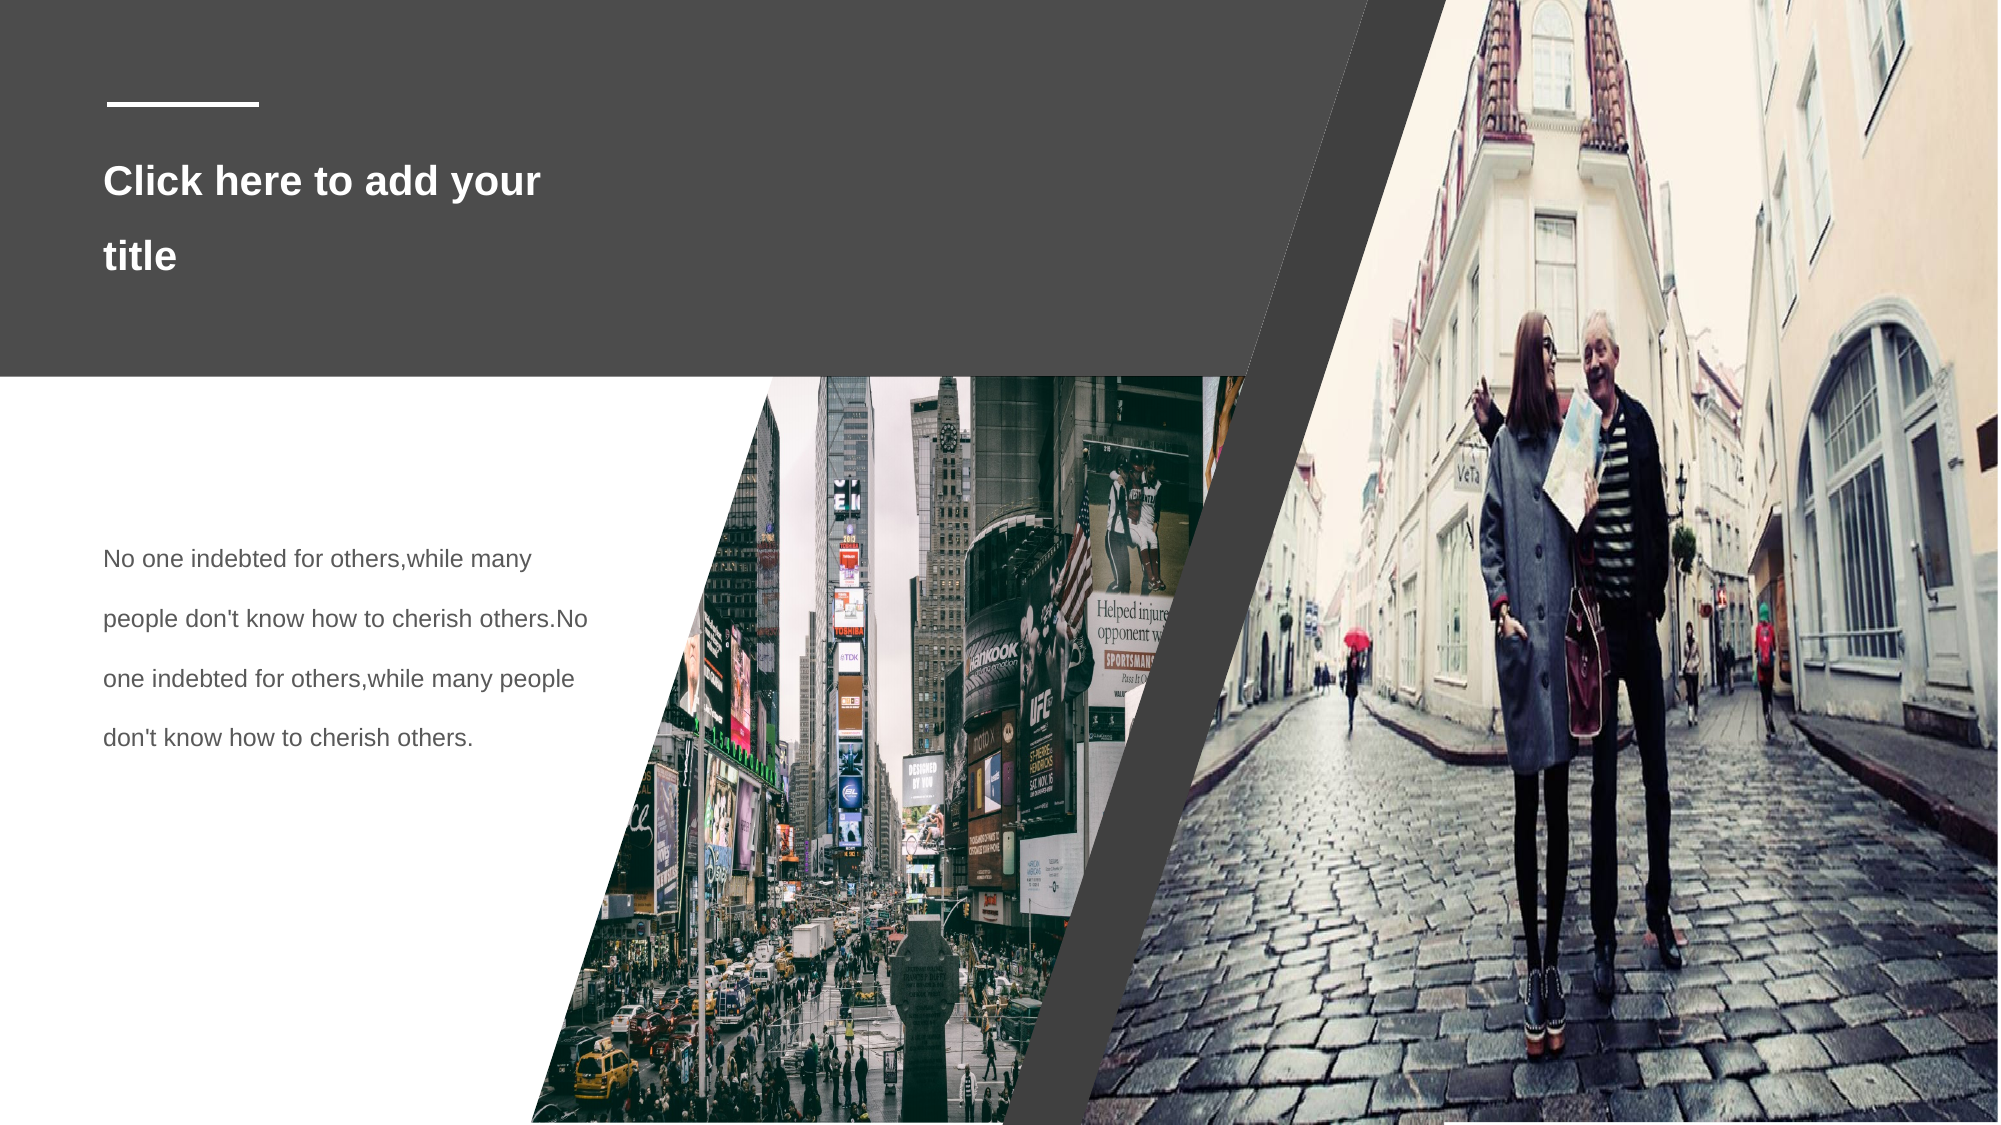

Click here to add your title

No one indebted for others,while many people don't know how to cherish others.No one indebted for others,while many people don't know how to cherish others.